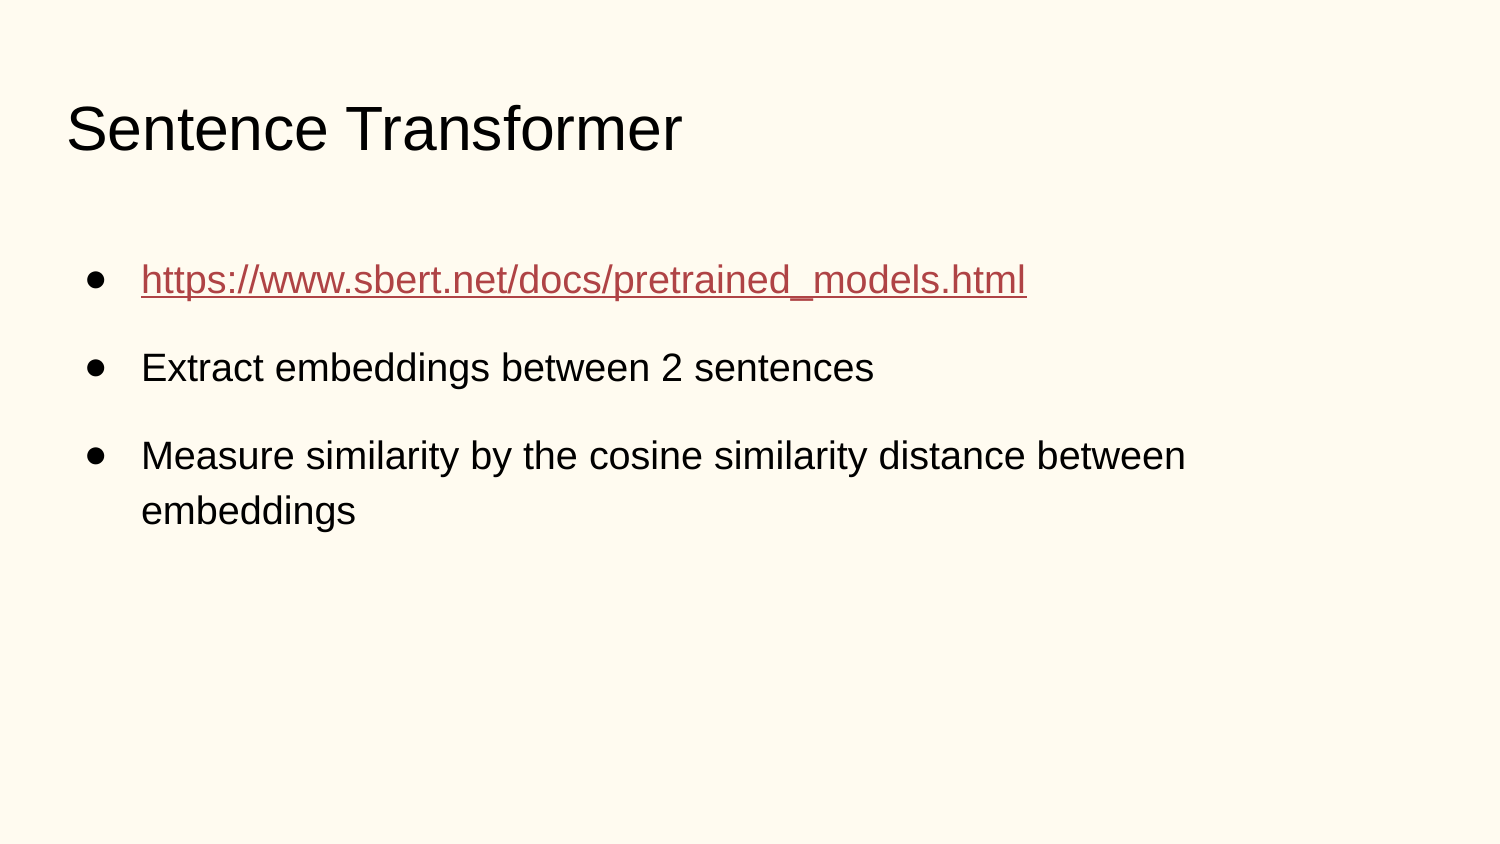

# Sentence Transformer
https://www.sbert.net/docs/pretrained_models.html
Extract embeddings between 2 sentences
Measure similarity by the cosine similarity distance between embeddings